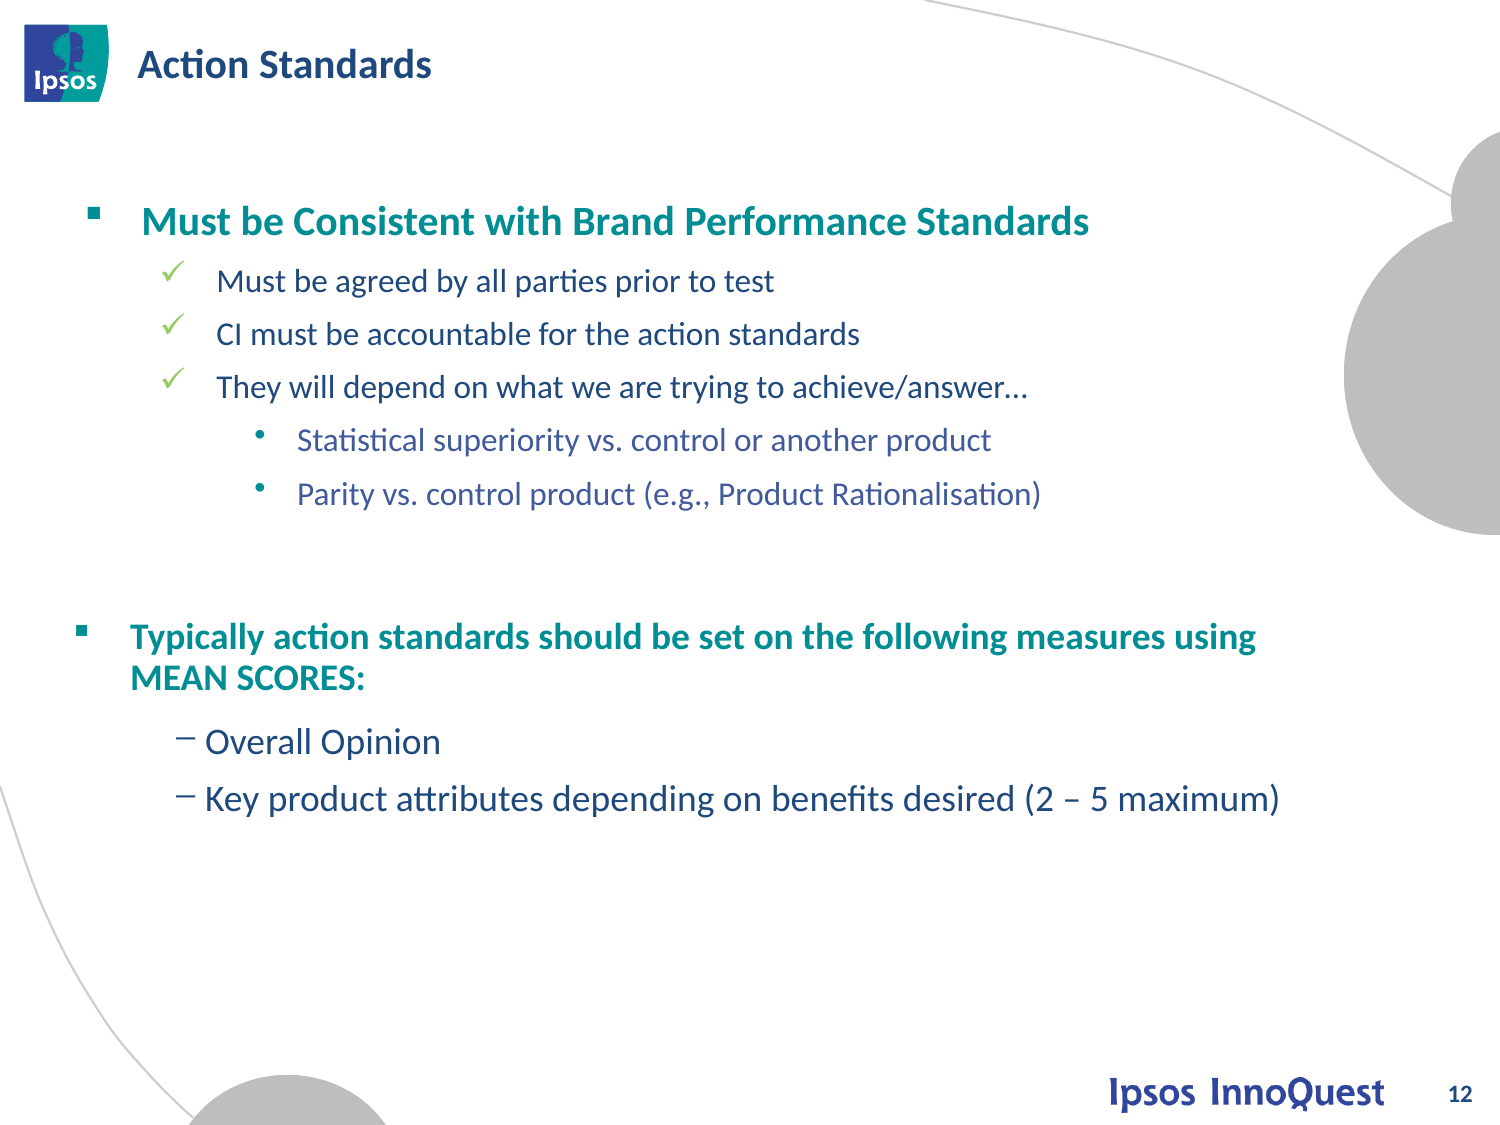

# Action Standards
Must be Consistent with Brand Performance Standards
Must be agreed by all parties prior to test
CI must be accountable for the action standards
They will depend on what we are trying to achieve/answer…
Statistical superiority vs. control or another product
Parity vs. control product (e.g., Product Rationalisation)
Typically action standards should be set on the following measures using MEAN SCORES:
Overall Opinion
Key product attributes depending on benefits desired (2 – 5 maximum)
12